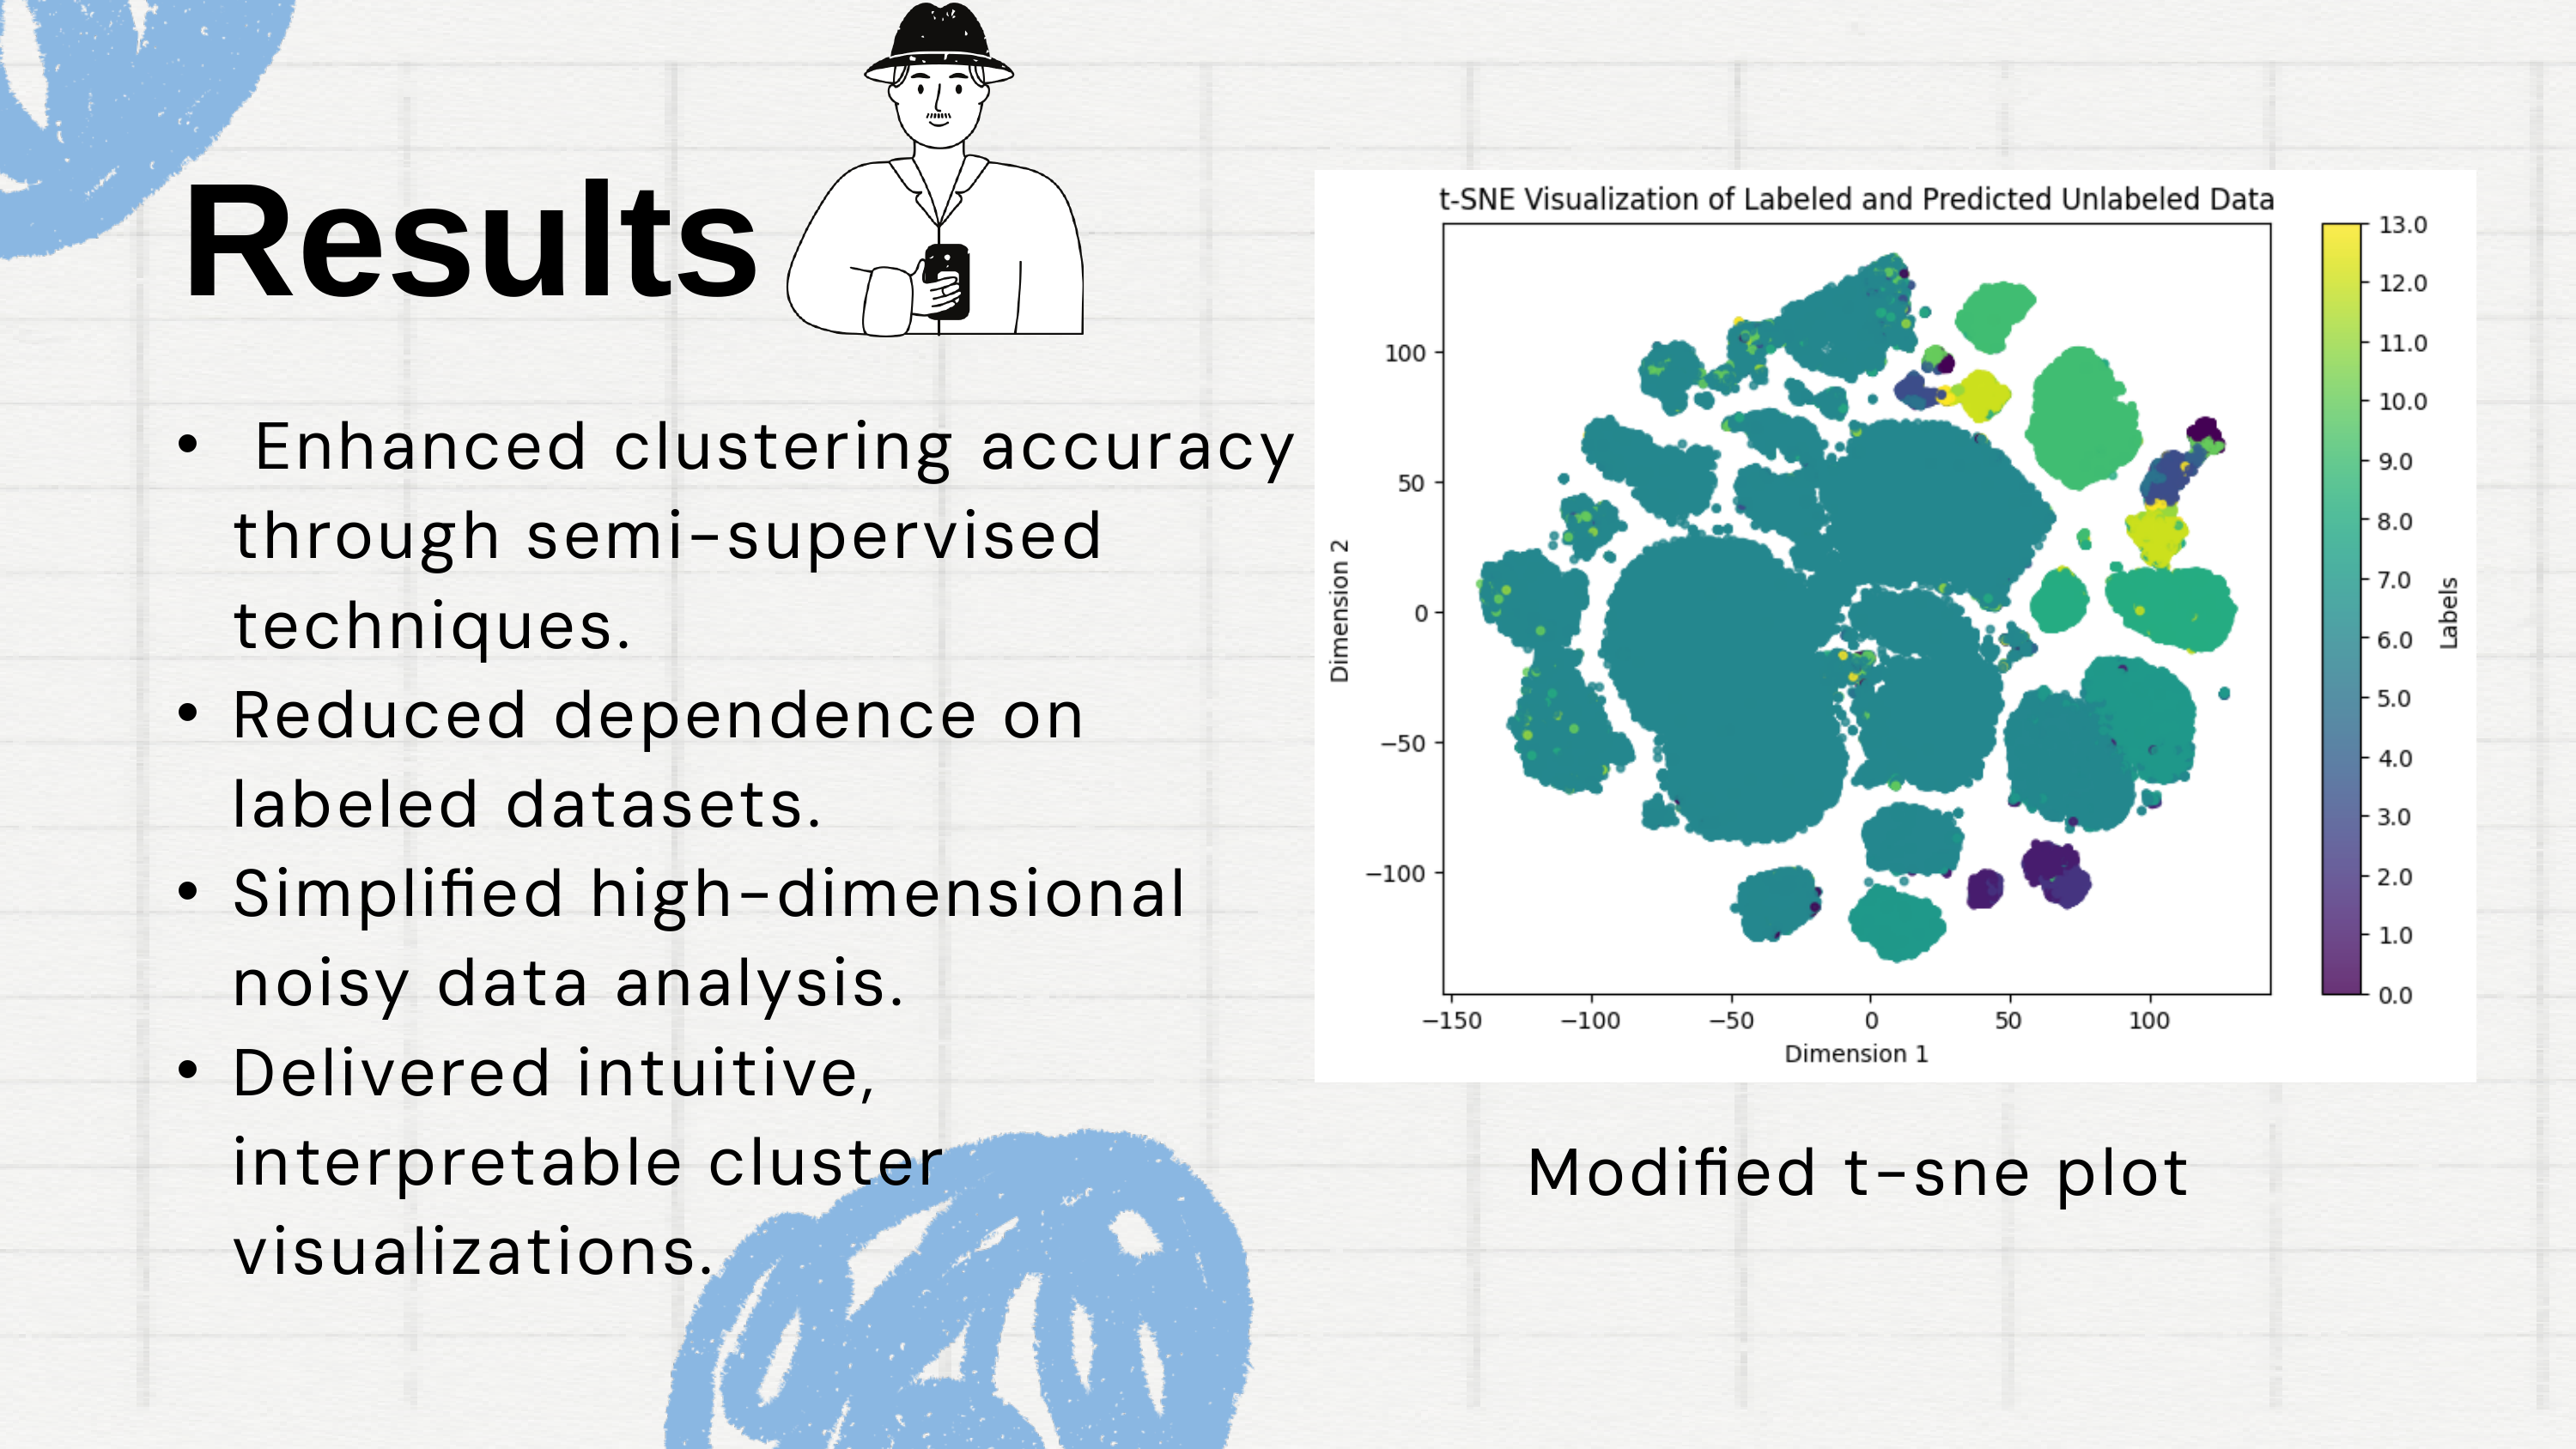

Results
 Enhanced clustering accuracy through semi-supervised techniques.
Reduced dependence on labeled datasets.
Simplified high-dimensional noisy data analysis.
Delivered intuitive, interpretable cluster visualizations.
Modified t-sne plot